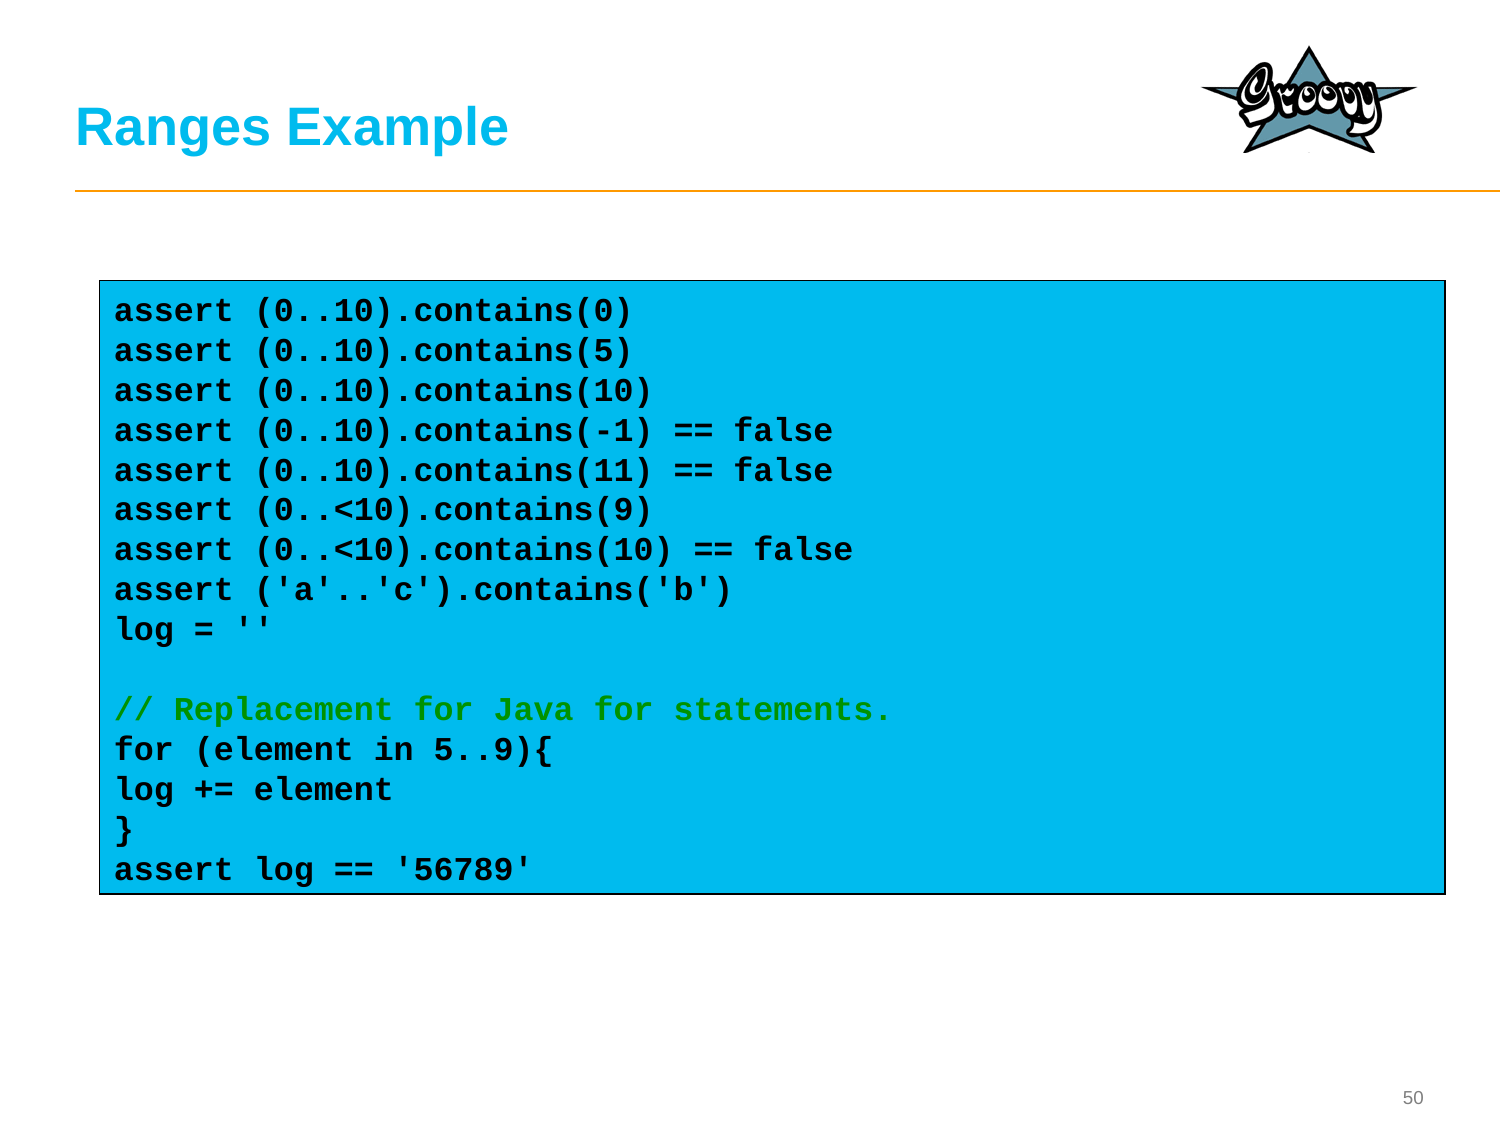

# Ranges Example
assert (0..10).contains(0)
assert (0..10).contains(5)
assert (0..10).contains(10)
assert (0..10).contains(-1) == false
assert (0..10).contains(11) == false
assert (0..<10).contains(9)
assert (0..<10).contains(10) == false
assert ('a'..'c').contains('b')
log = ''

// Replacement for Java for statements.
for (element in 5..9){
log += element
}
assert log == '56789'